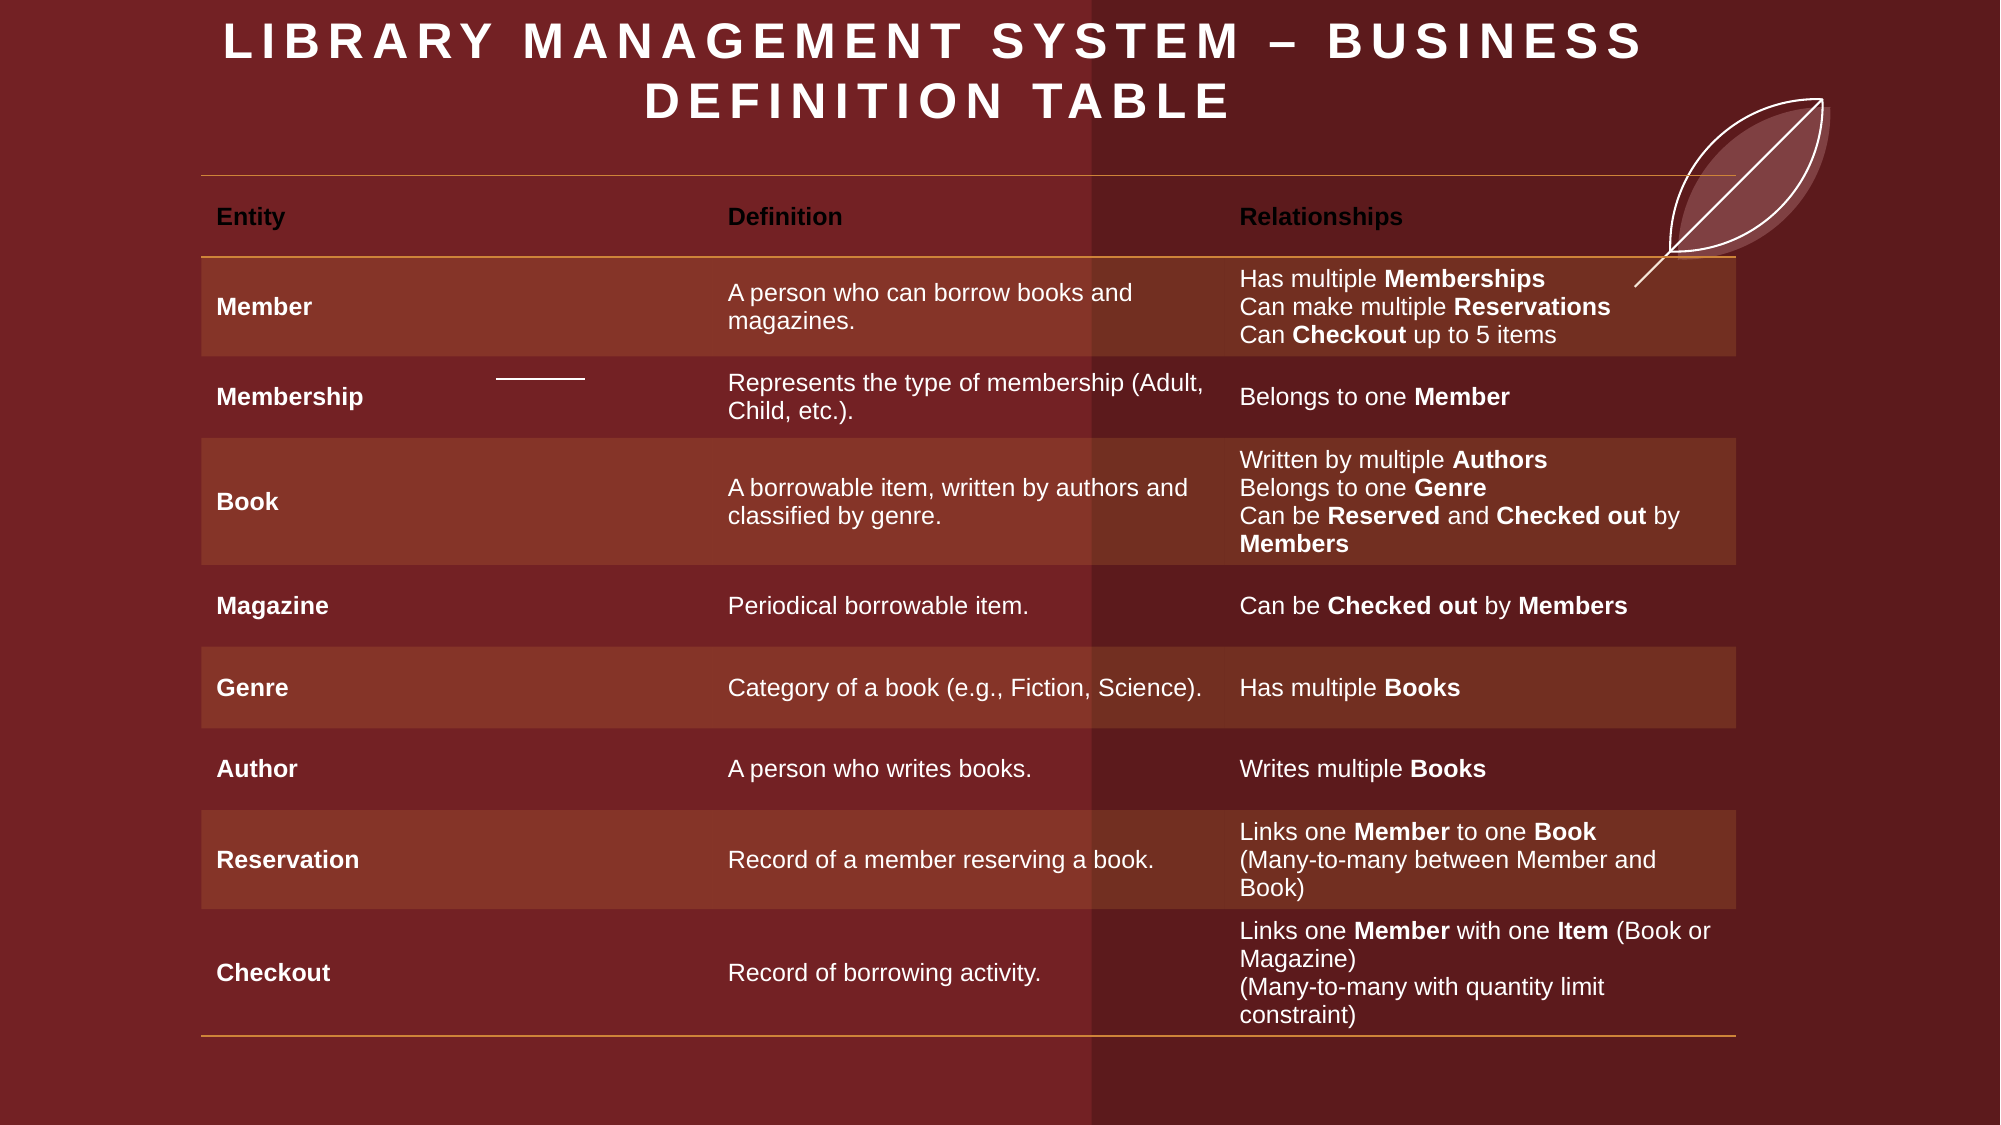

# Library Management System – Business Definition Table
| Entity | Definition | Relationships |
| --- | --- | --- |
| Member | A person who can borrow books and magazines. | Has multiple Memberships Can make multiple Reservations Can Checkout up to 5 items |
| Membership | Represents the type of membership (Adult, Child, etc.). | Belongs to one Member |
| Book | A borrowable item, written by authors and classified by genre. | Written by multiple Authors Belongs to one Genre Can be Reserved and Checked out by Members |
| Magazine | Periodical borrowable item. | Can be Checked out by Members |
| Genre | Category of a book (e.g., Fiction, Science). | Has multiple Books |
| Author | A person who writes books. | Writes multiple Books |
| Reservation | Record of a member reserving a book. | Links one Member to one Book (Many-to-many between Member and Book) |
| Checkout | Record of borrowing activity. | Links one Member with one Item (Book or Magazine) (Many-to-many with quantity limit constraint) |